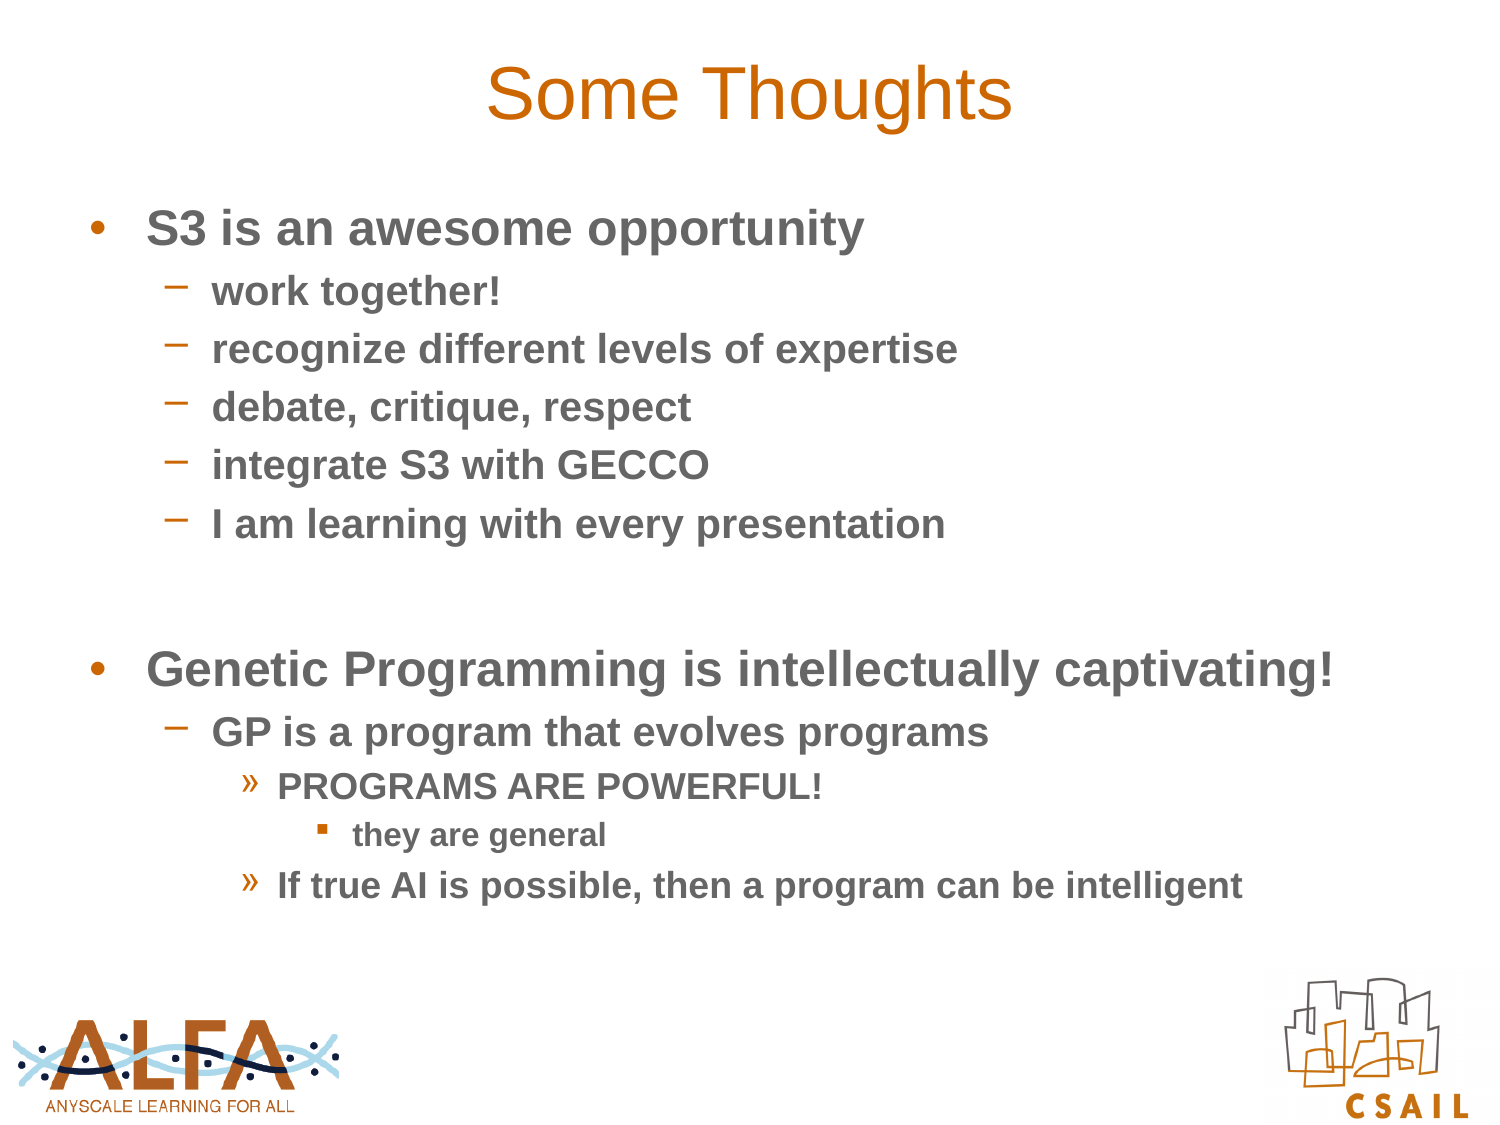

# Some Thoughts
S3 is an awesome opportunity
work together!
recognize different levels of expertise
debate, critique, respect
integrate S3 with GECCO
I am learning with every presentation

Genetic Programming is intellectually captivating!
GP is a program that evolves programs
PROGRAMS ARE POWERFUL!
they are general
If true AI is possible, then a program can be intelligent